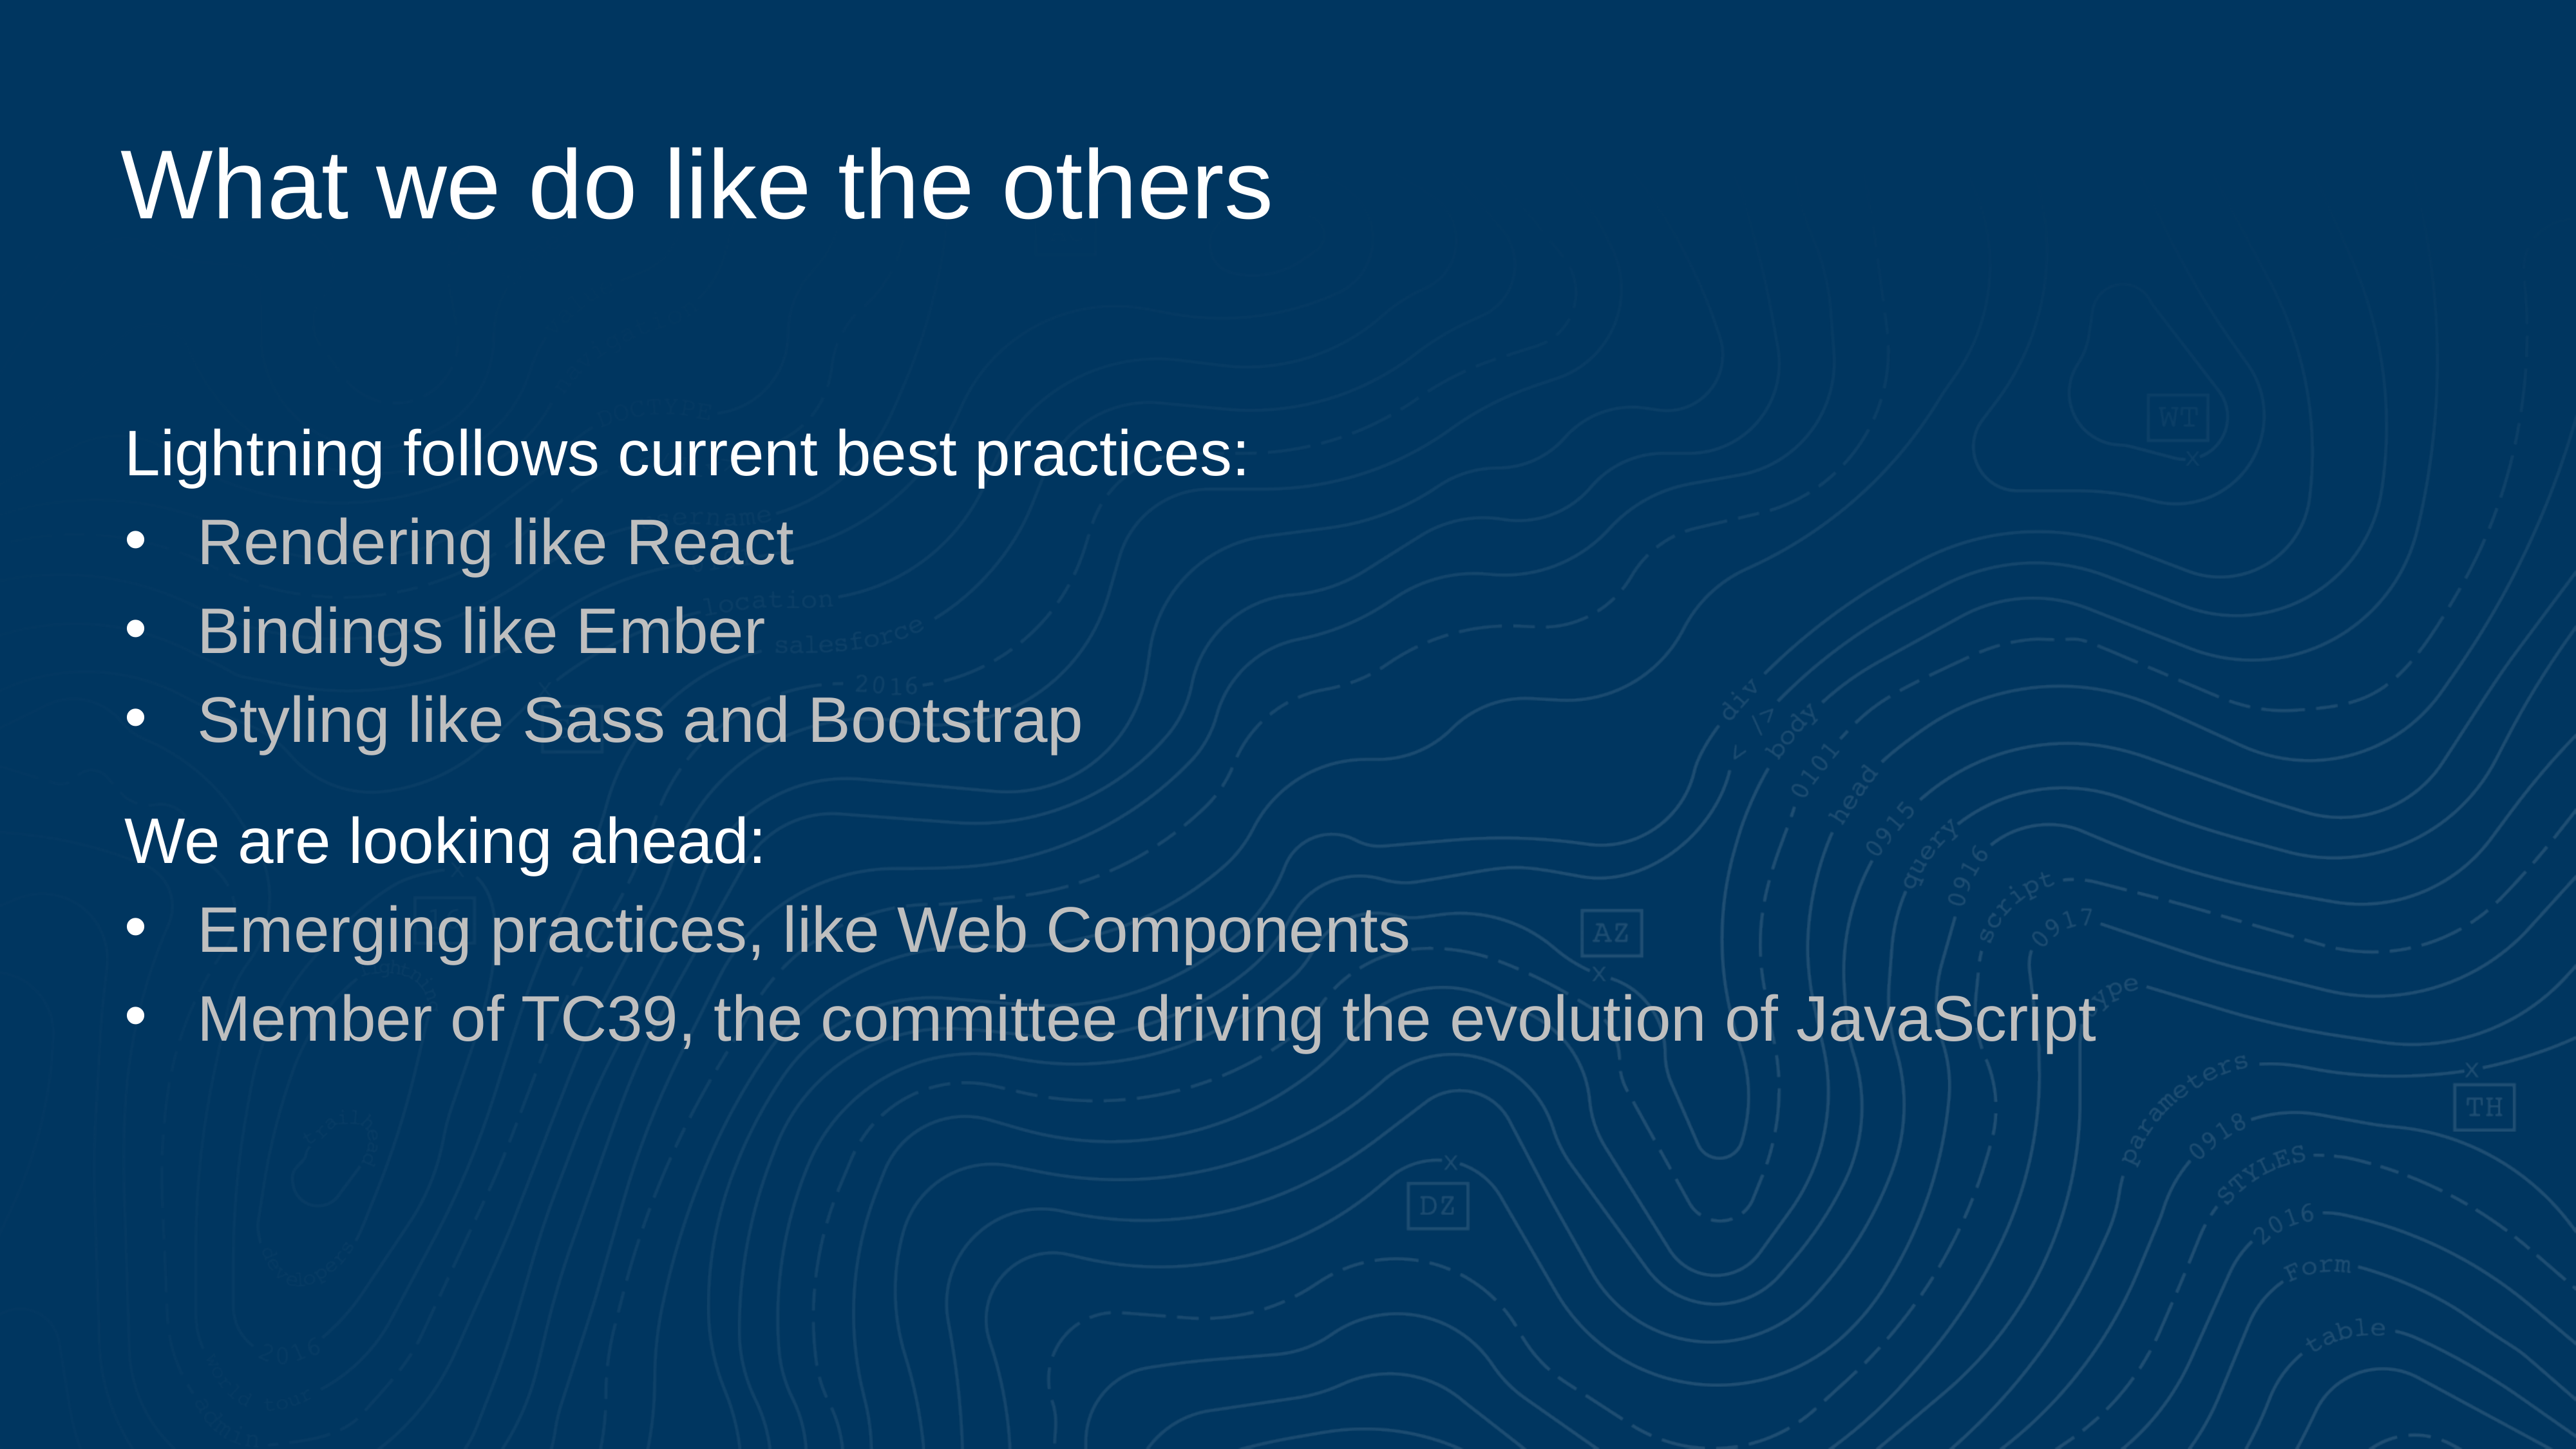

# What we do like the others
Lightning follows current best practices:
Rendering like React
Bindings like Ember
Styling like Sass and Bootstrap
We are looking ahead:
Emerging practices, like Web Components
Member of TC39, the committee driving the evolution of JavaScript